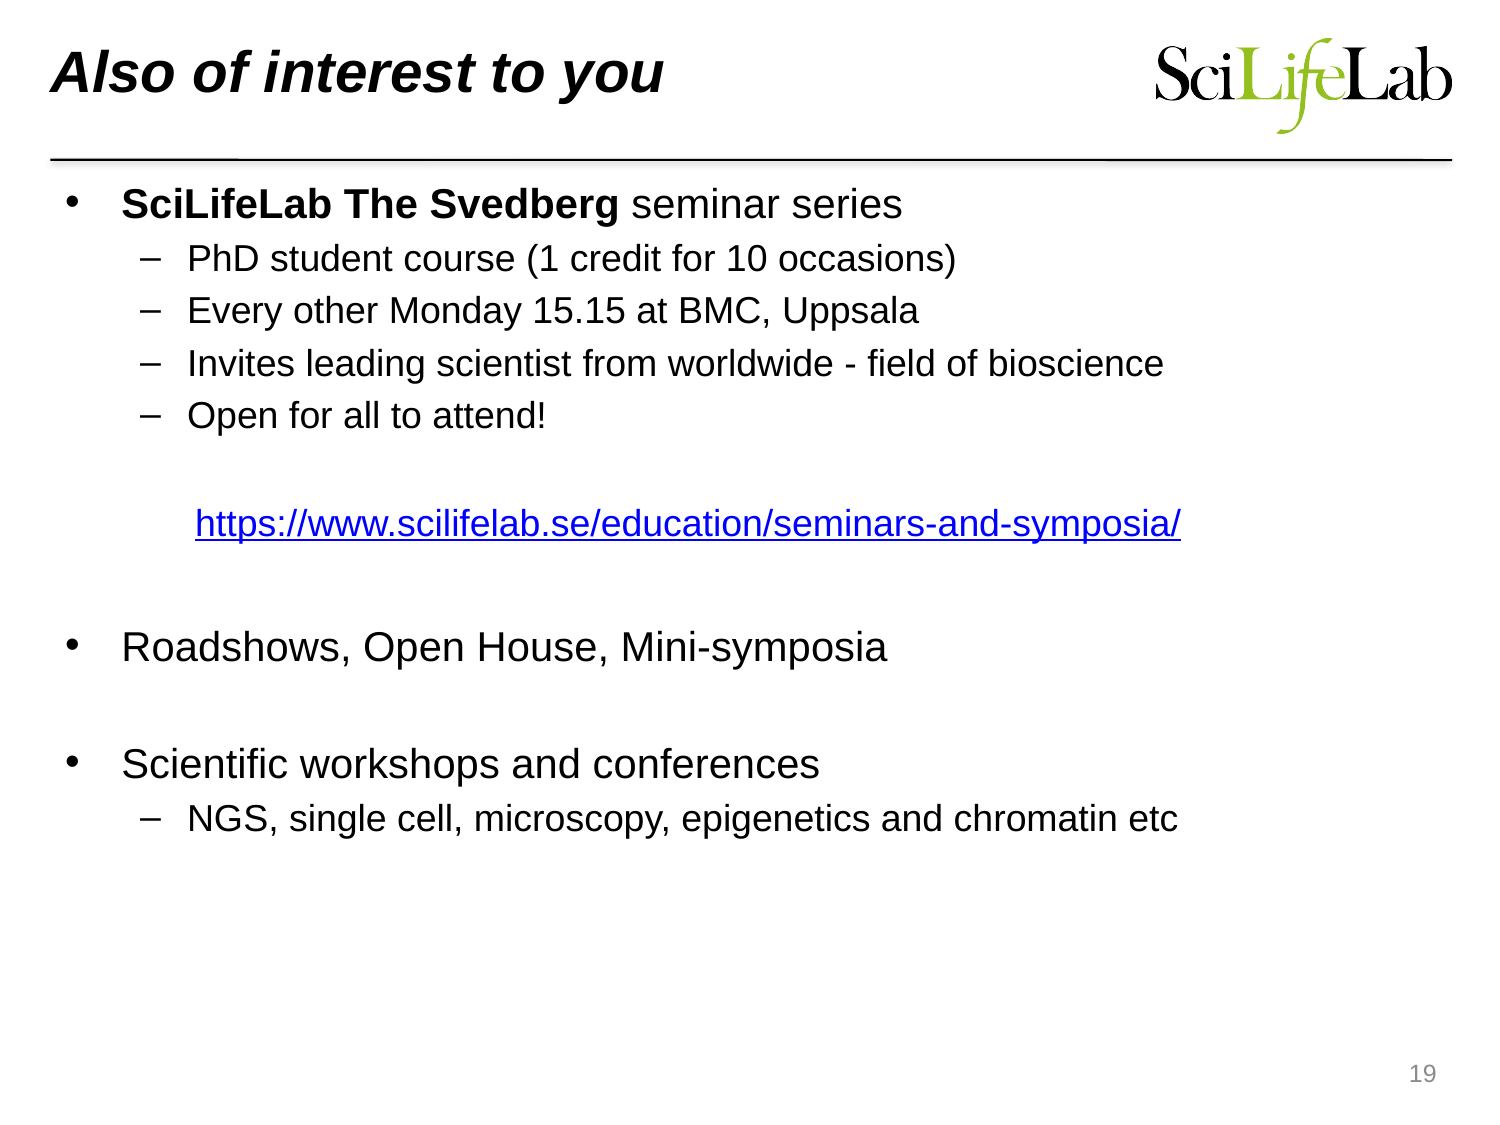

# Also of interest to you
SciLifeLab The Svedberg seminar series
PhD student course (1 credit for 10 occasions)
Every other Monday 15.15 at BMC, Uppsala
Invites leading scientist from worldwide - field of bioscience
Open for all to attend!

Roadshows, Open House, Mini-symposia

Scientific workshops and conferences
NGS, single cell, microscopy, epigenetics and chromatin etc
https://www.scilifelab.se/education/seminars-and-symposia/

19